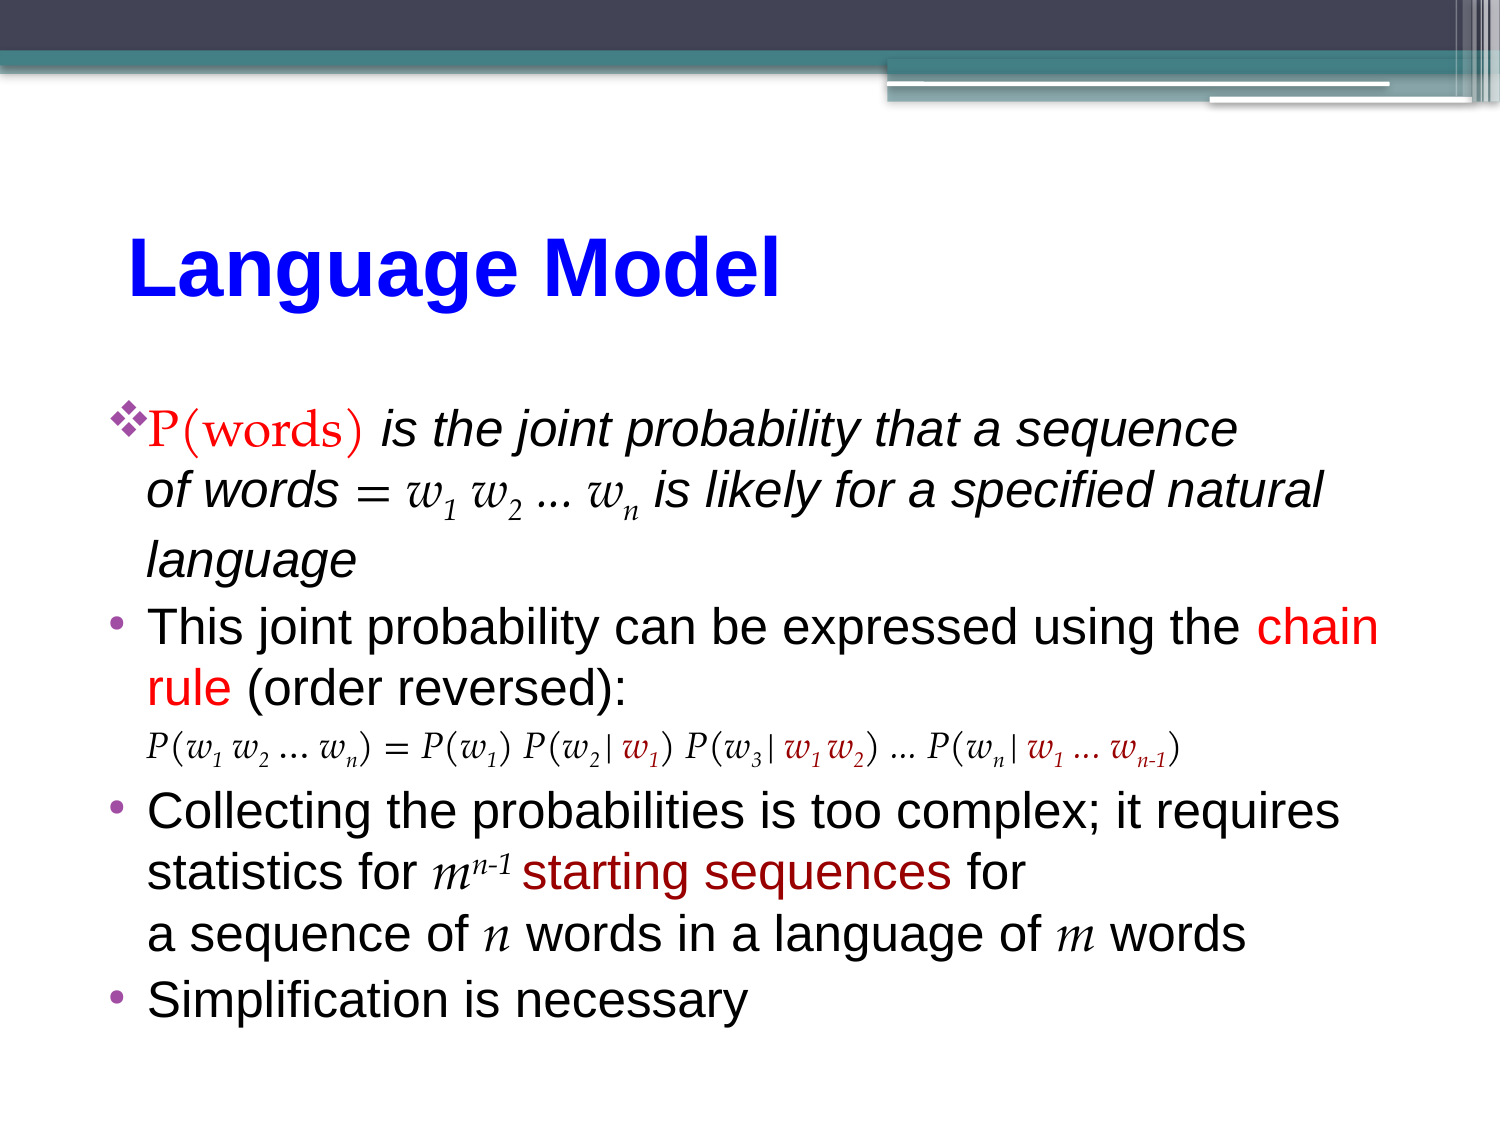

# Language Model
P(words) is the joint probability that a sequence
of words = w1 w2 ... wn is likely for a specified natural language
This joint probability can be expressed using the chain rule (order reversed):
	P(w1 w2 … wn) = P(w1) P(w2 | w1) P(w3 | w1 w2) ... P(wn | w1 ... wn-1)
Collecting the probabilities is too complex; it requires statistics for mn-1 starting sequences for
a sequence of n words in a language of m words
Simplification is necessary